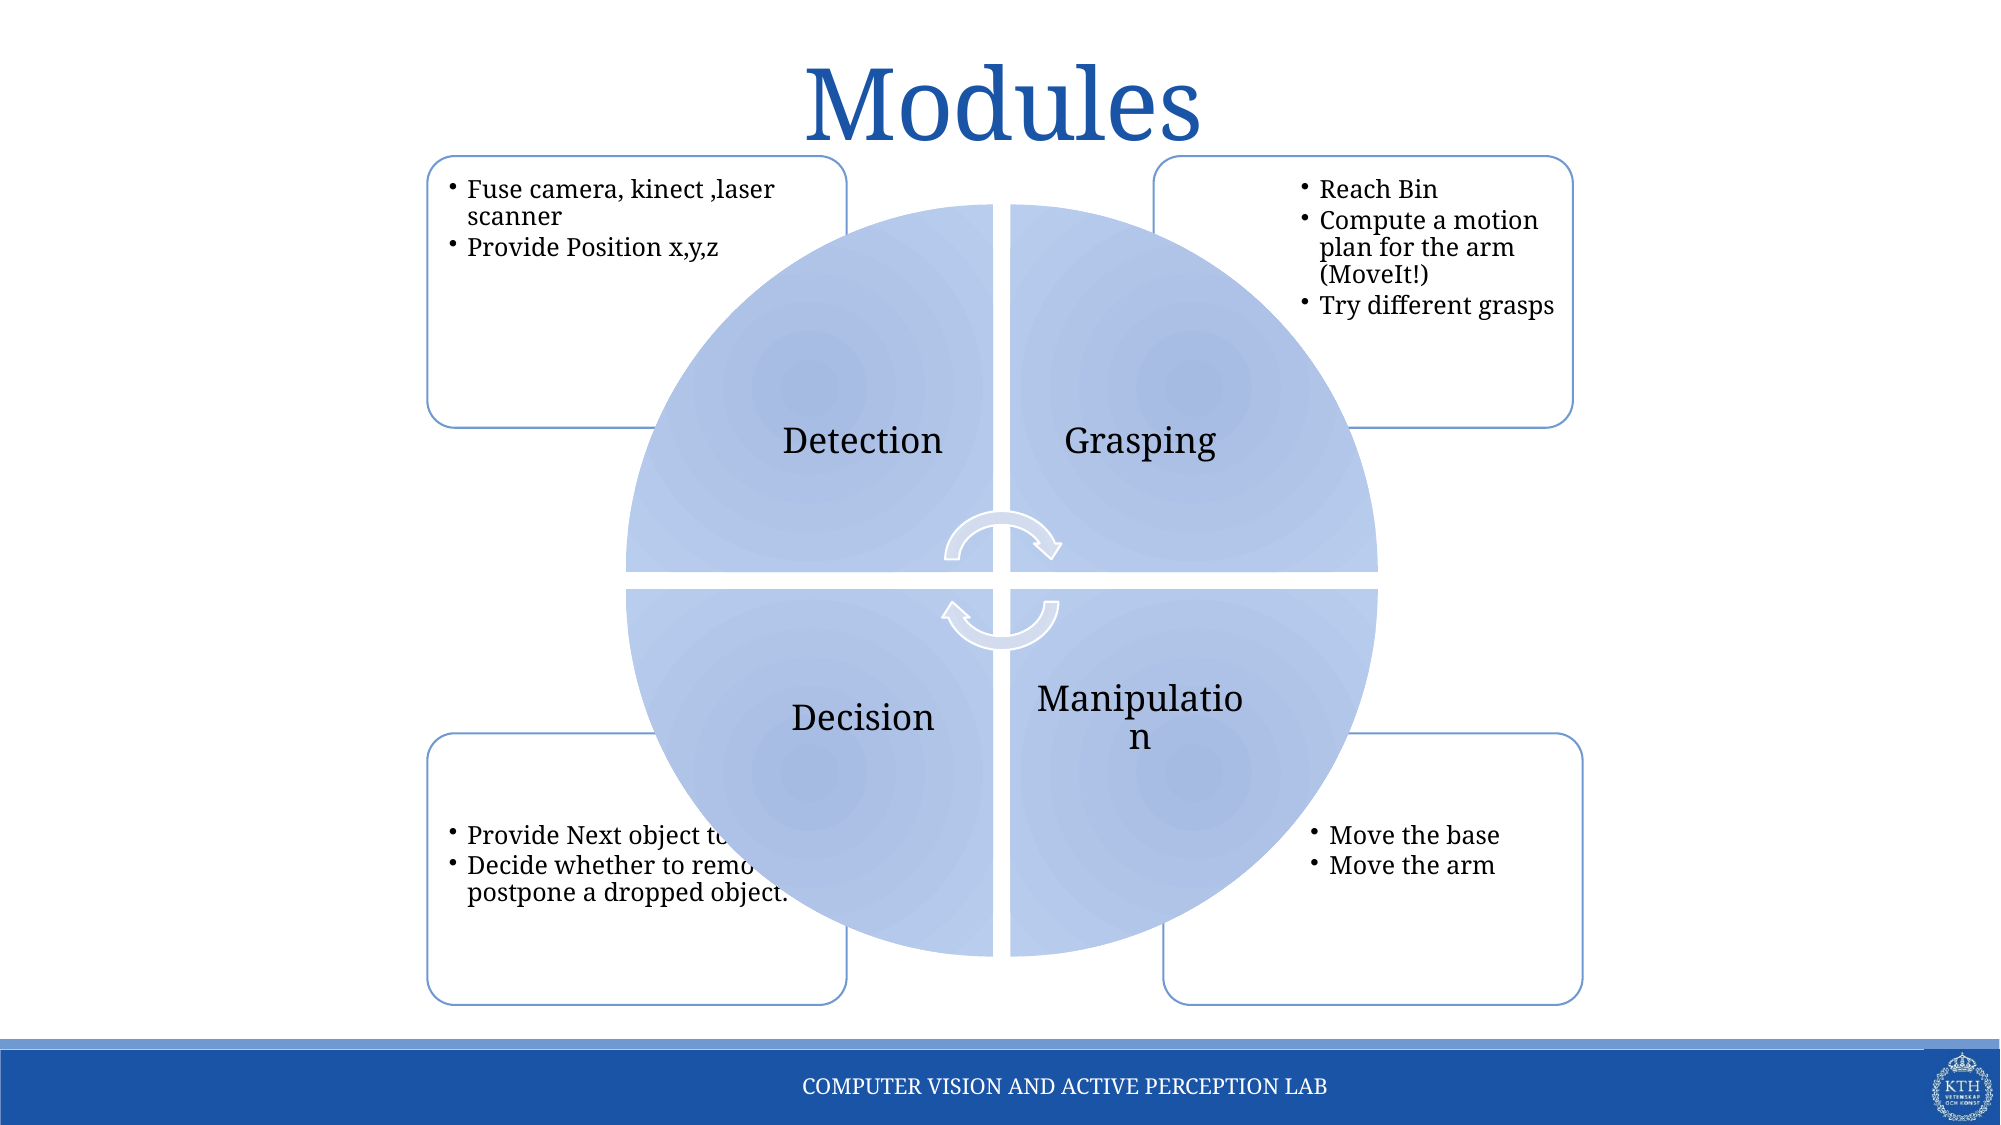

# Modules
Move the base
Move the arm
Provide Next object to grasp
Decide whether to remove or postpone a dropped object.
Reach Bin
Compute a motion  plan for the arm (MoveIt!)
Try different grasps

Fuse camera, kinect ,laser scanner
Provide Position x,y,z

Detection
Grasping
Manipulation
Decision
COMPUTER VISION AND ACTIVE PERCEPTION LAB